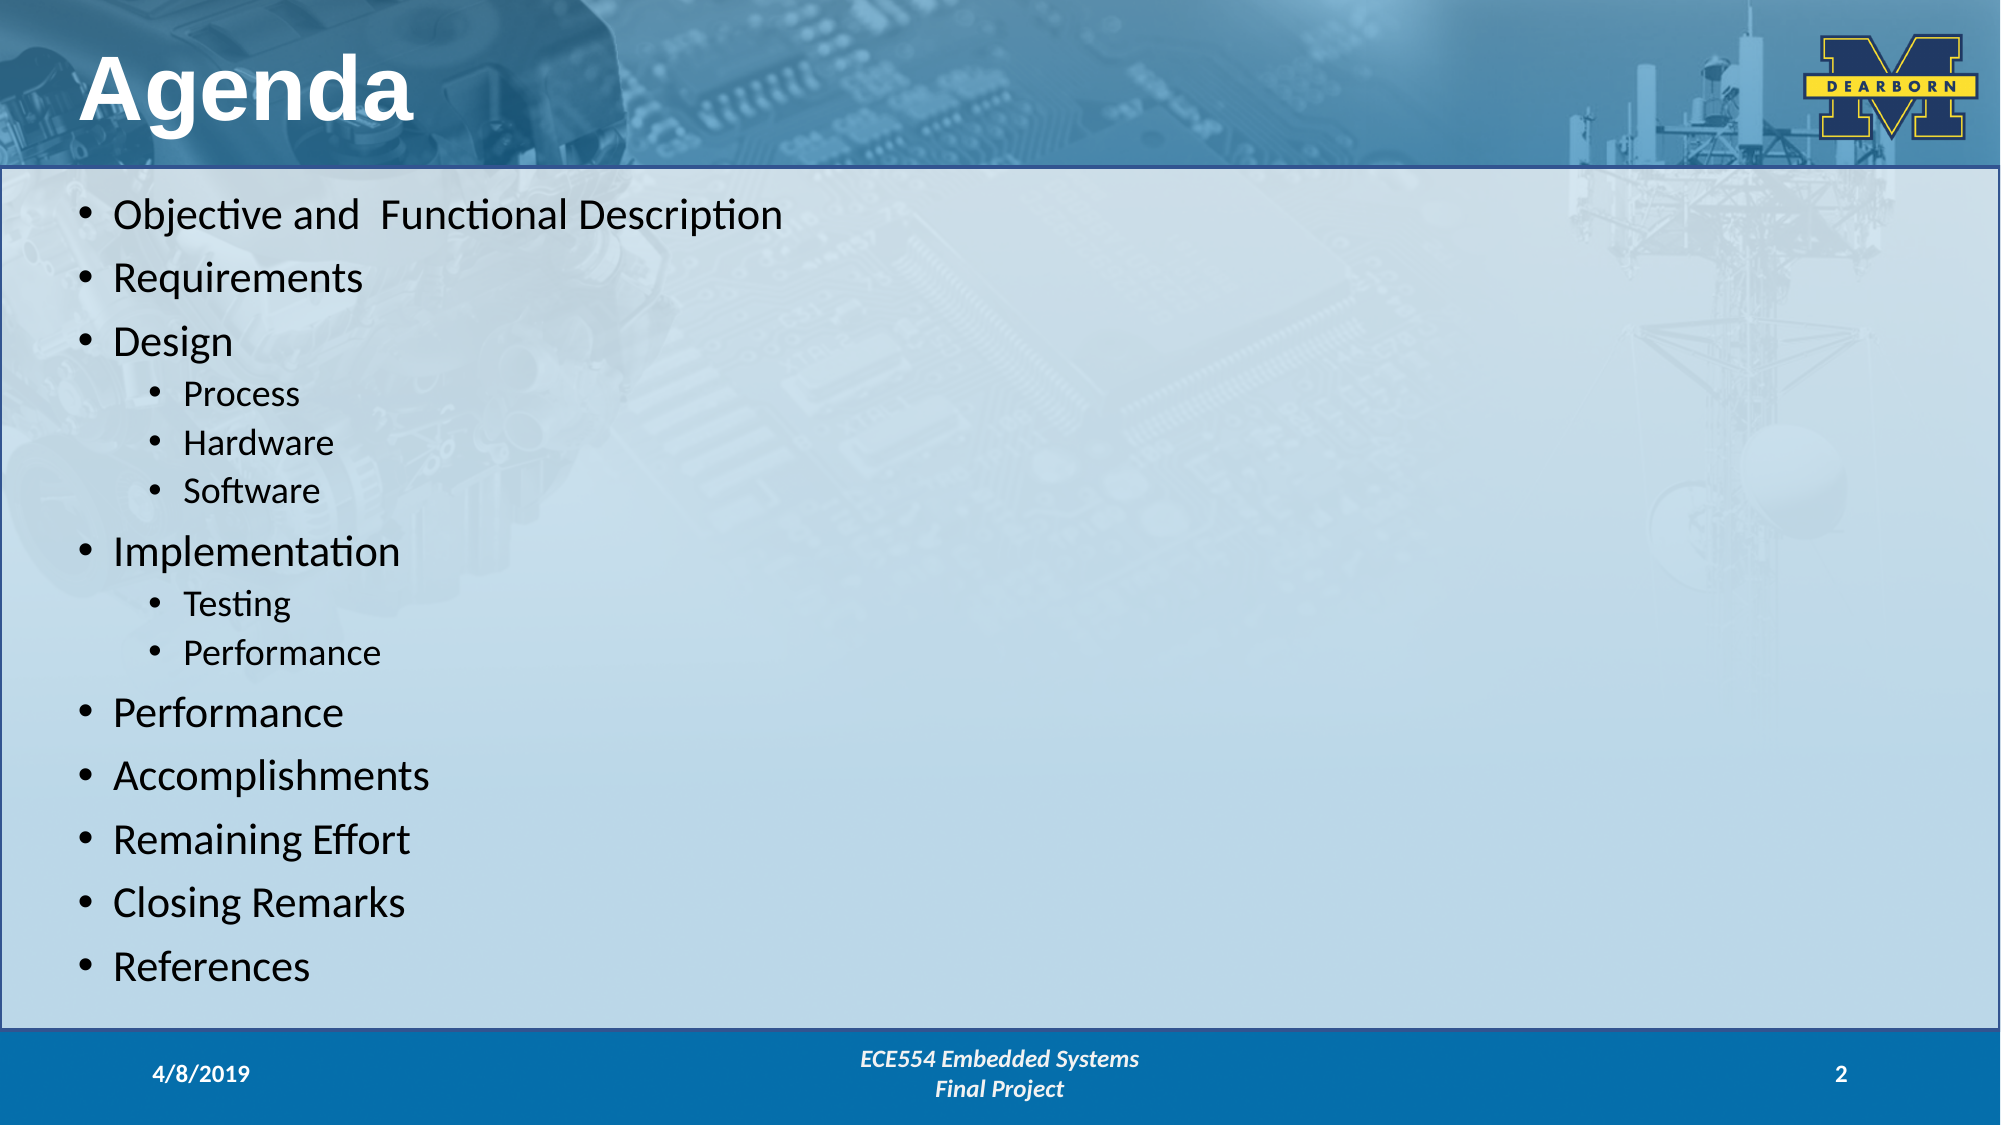

Agenda
Objective and  Functional Description
Requirements
Design
Process
Hardware
Software
Implementation
Testing
Performance
Performance
Accomplishments
Remaining Effort
Closing Remarks
References
4/8/2019
ECE554 Embedded Systems
Final Project
2